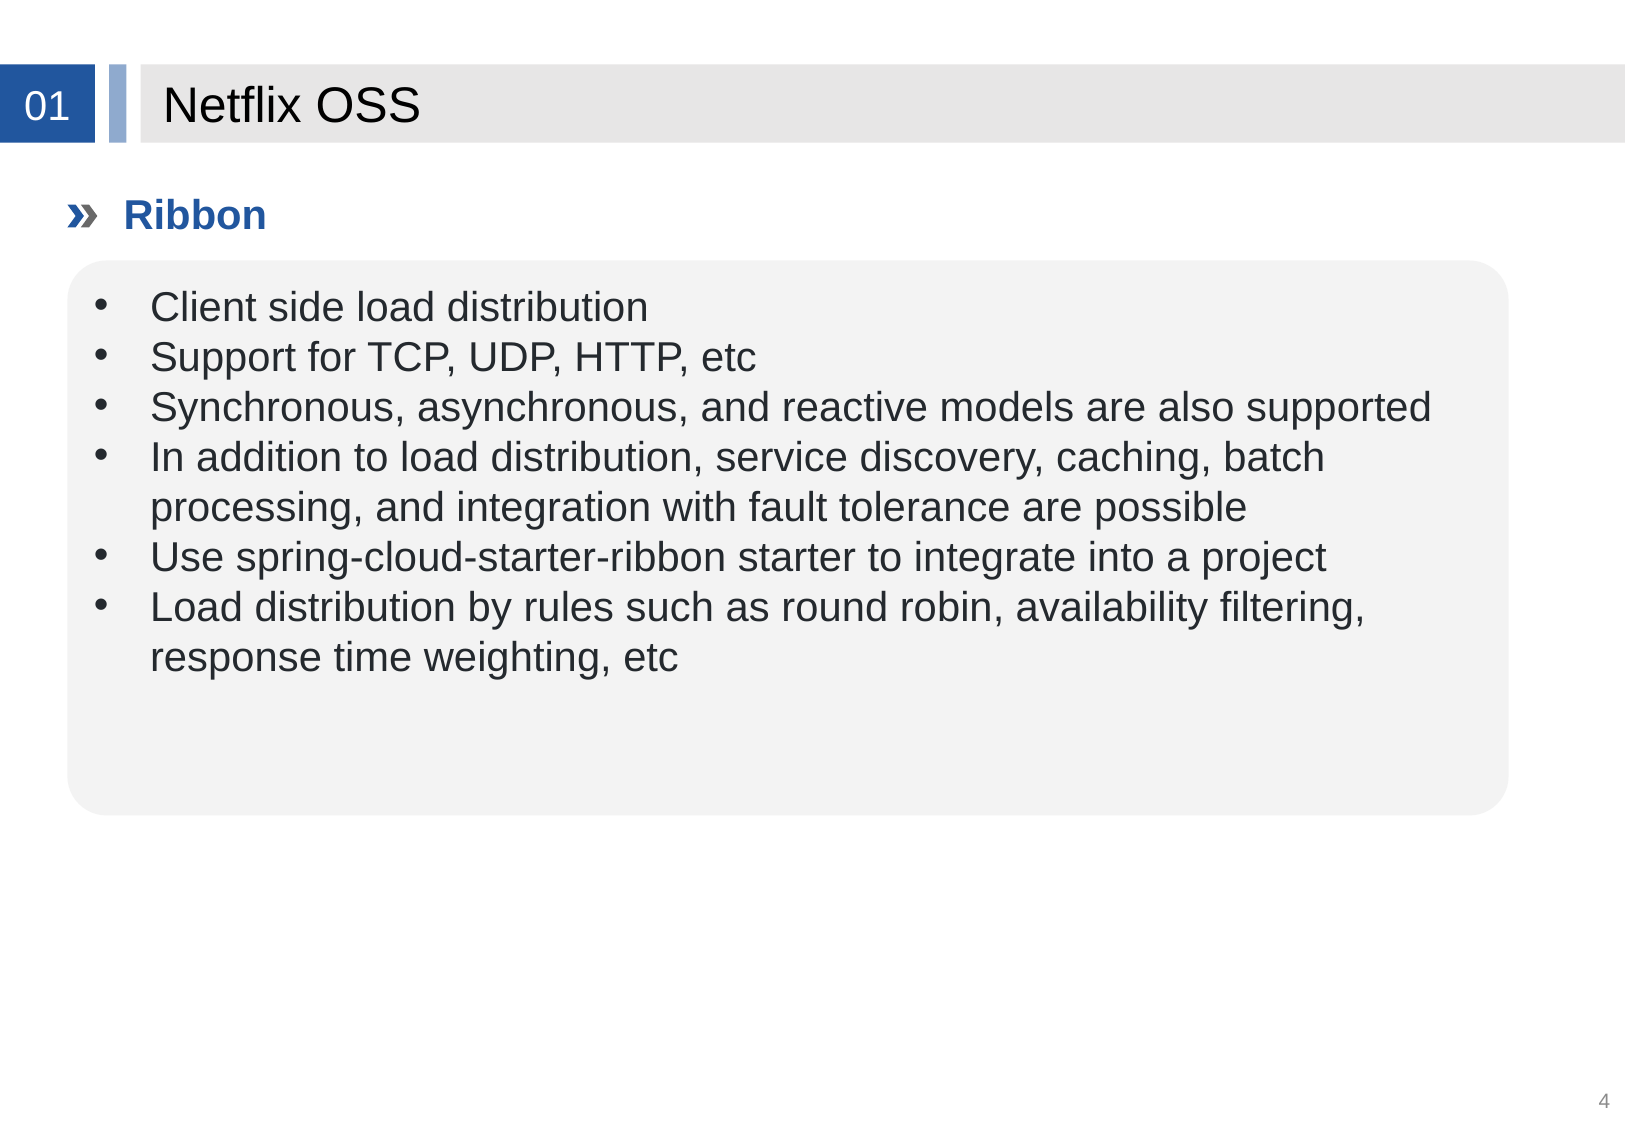

# Netflix OSS
01
Ribbon

Client side load distribution
Support for TCP, UDP, HTTP, etc
Synchronous, asynchronous, and reactive models are also supported
In addition to load distribution, service discovery, caching, batch processing, and integration with fault tolerance are possible
Use spring-cloud-starter-ribbon starter to integrate into a project
Load distribution by rules such as round robin, availability filtering, response time weighting, etc
4